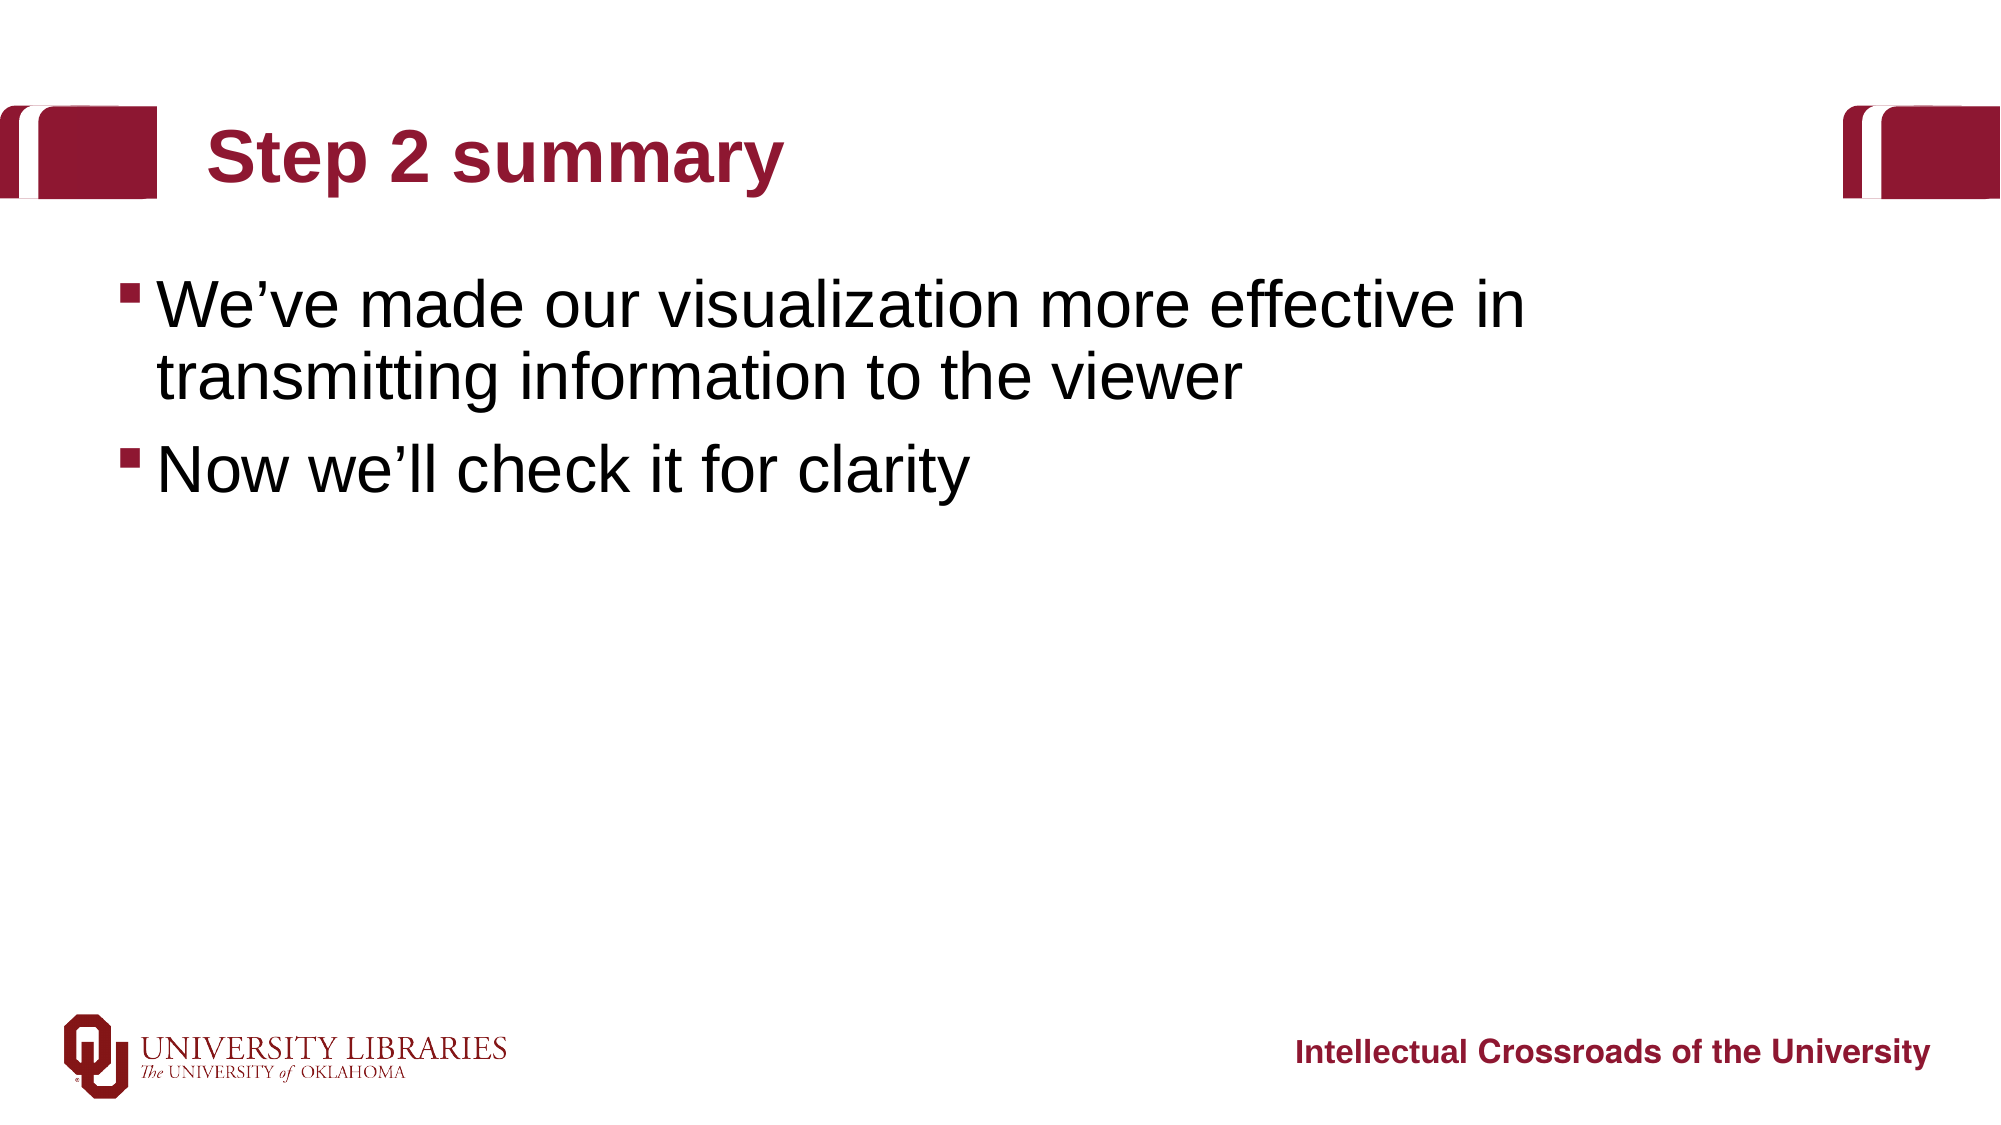

# Step 2 summary
We’ve made our visualization more effective in transmitting information to the viewer
Now we’ll check it for clarity